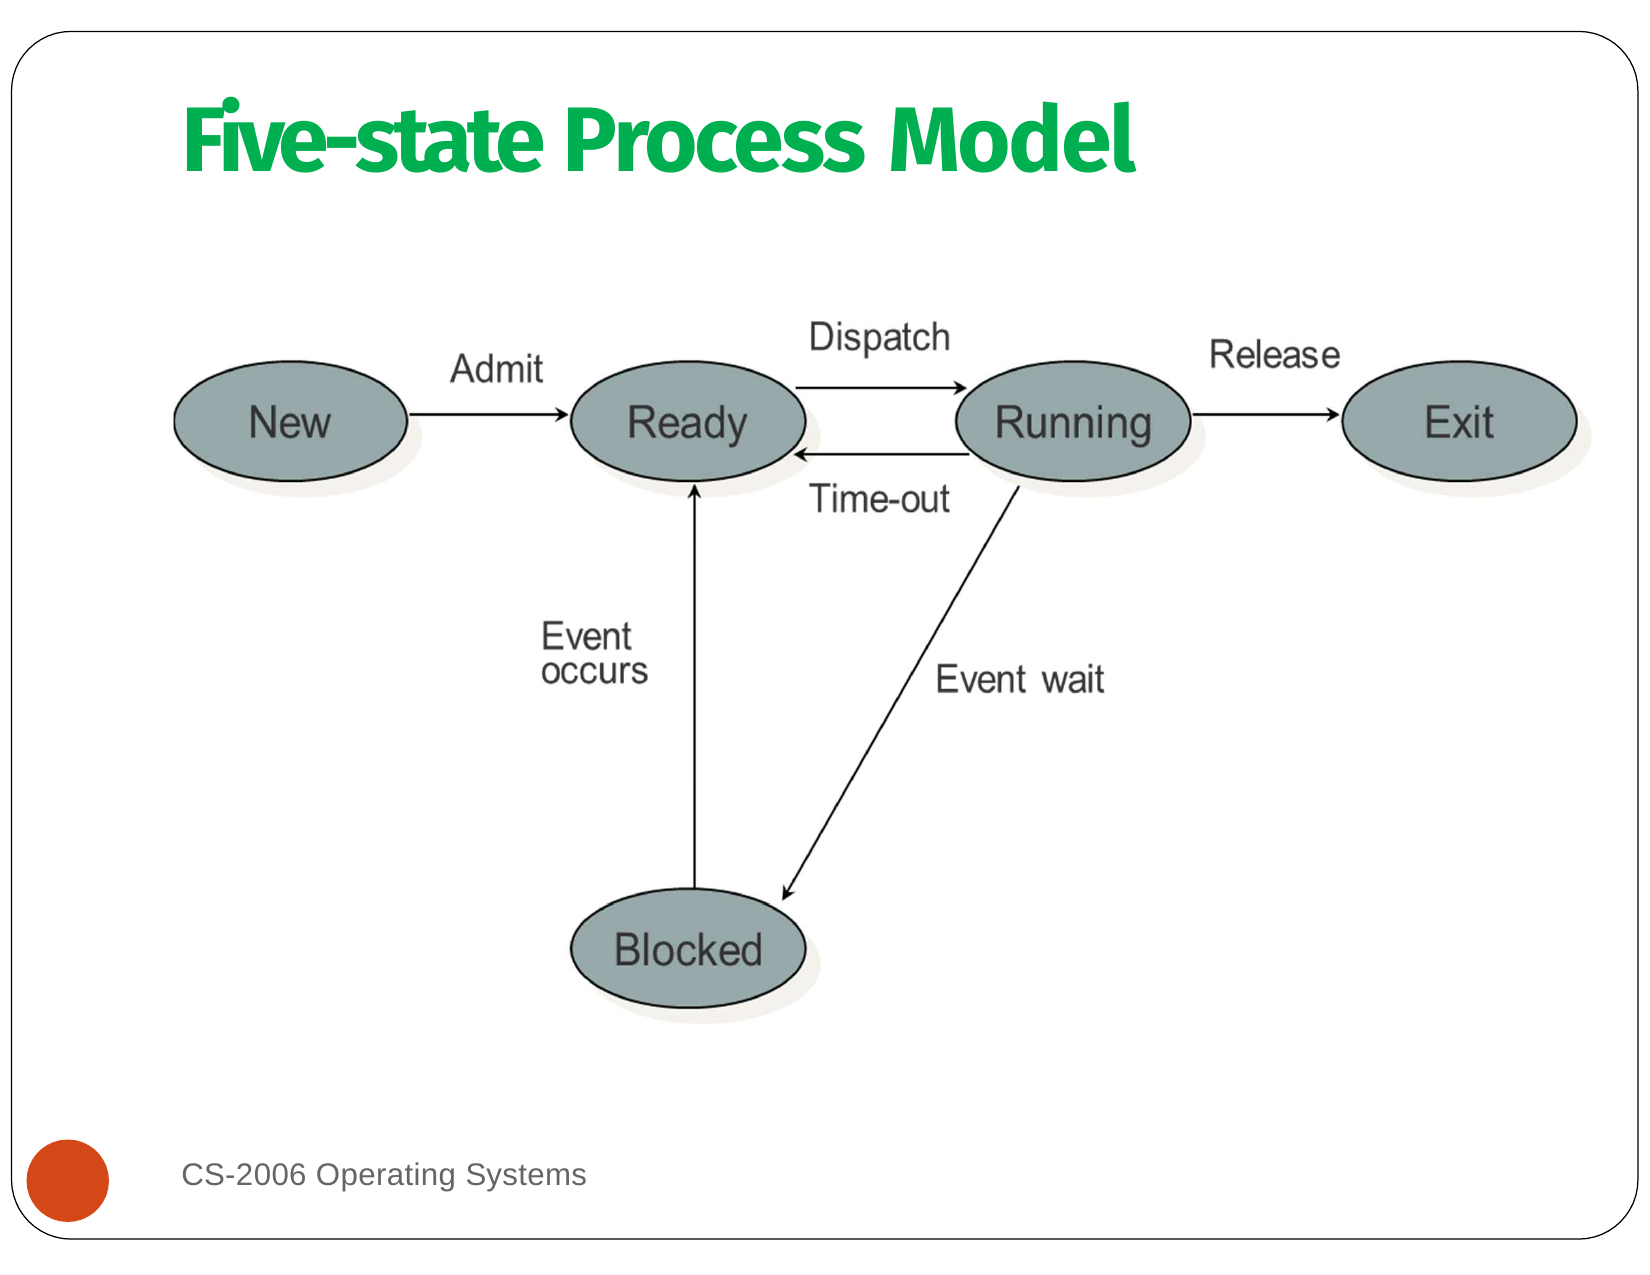

# Five-state Process Model

CS-2006 Operating Systems
20